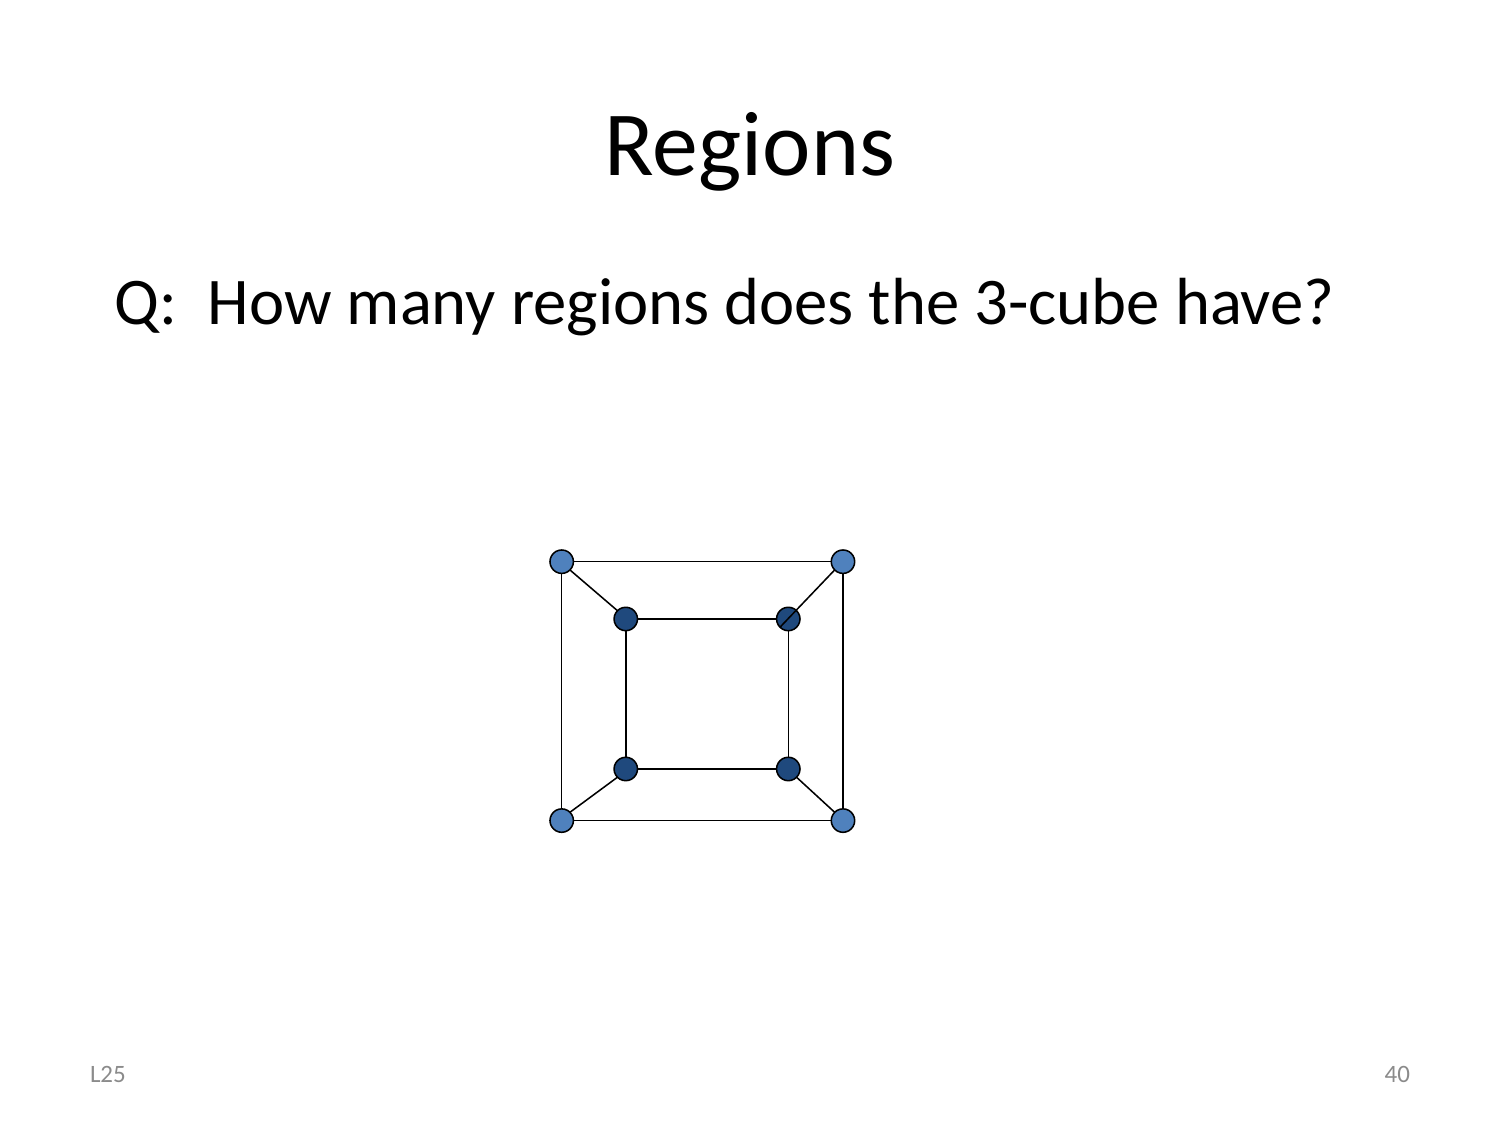

# Regions
Q:  How many regions does the 3-cube have?

L25
40